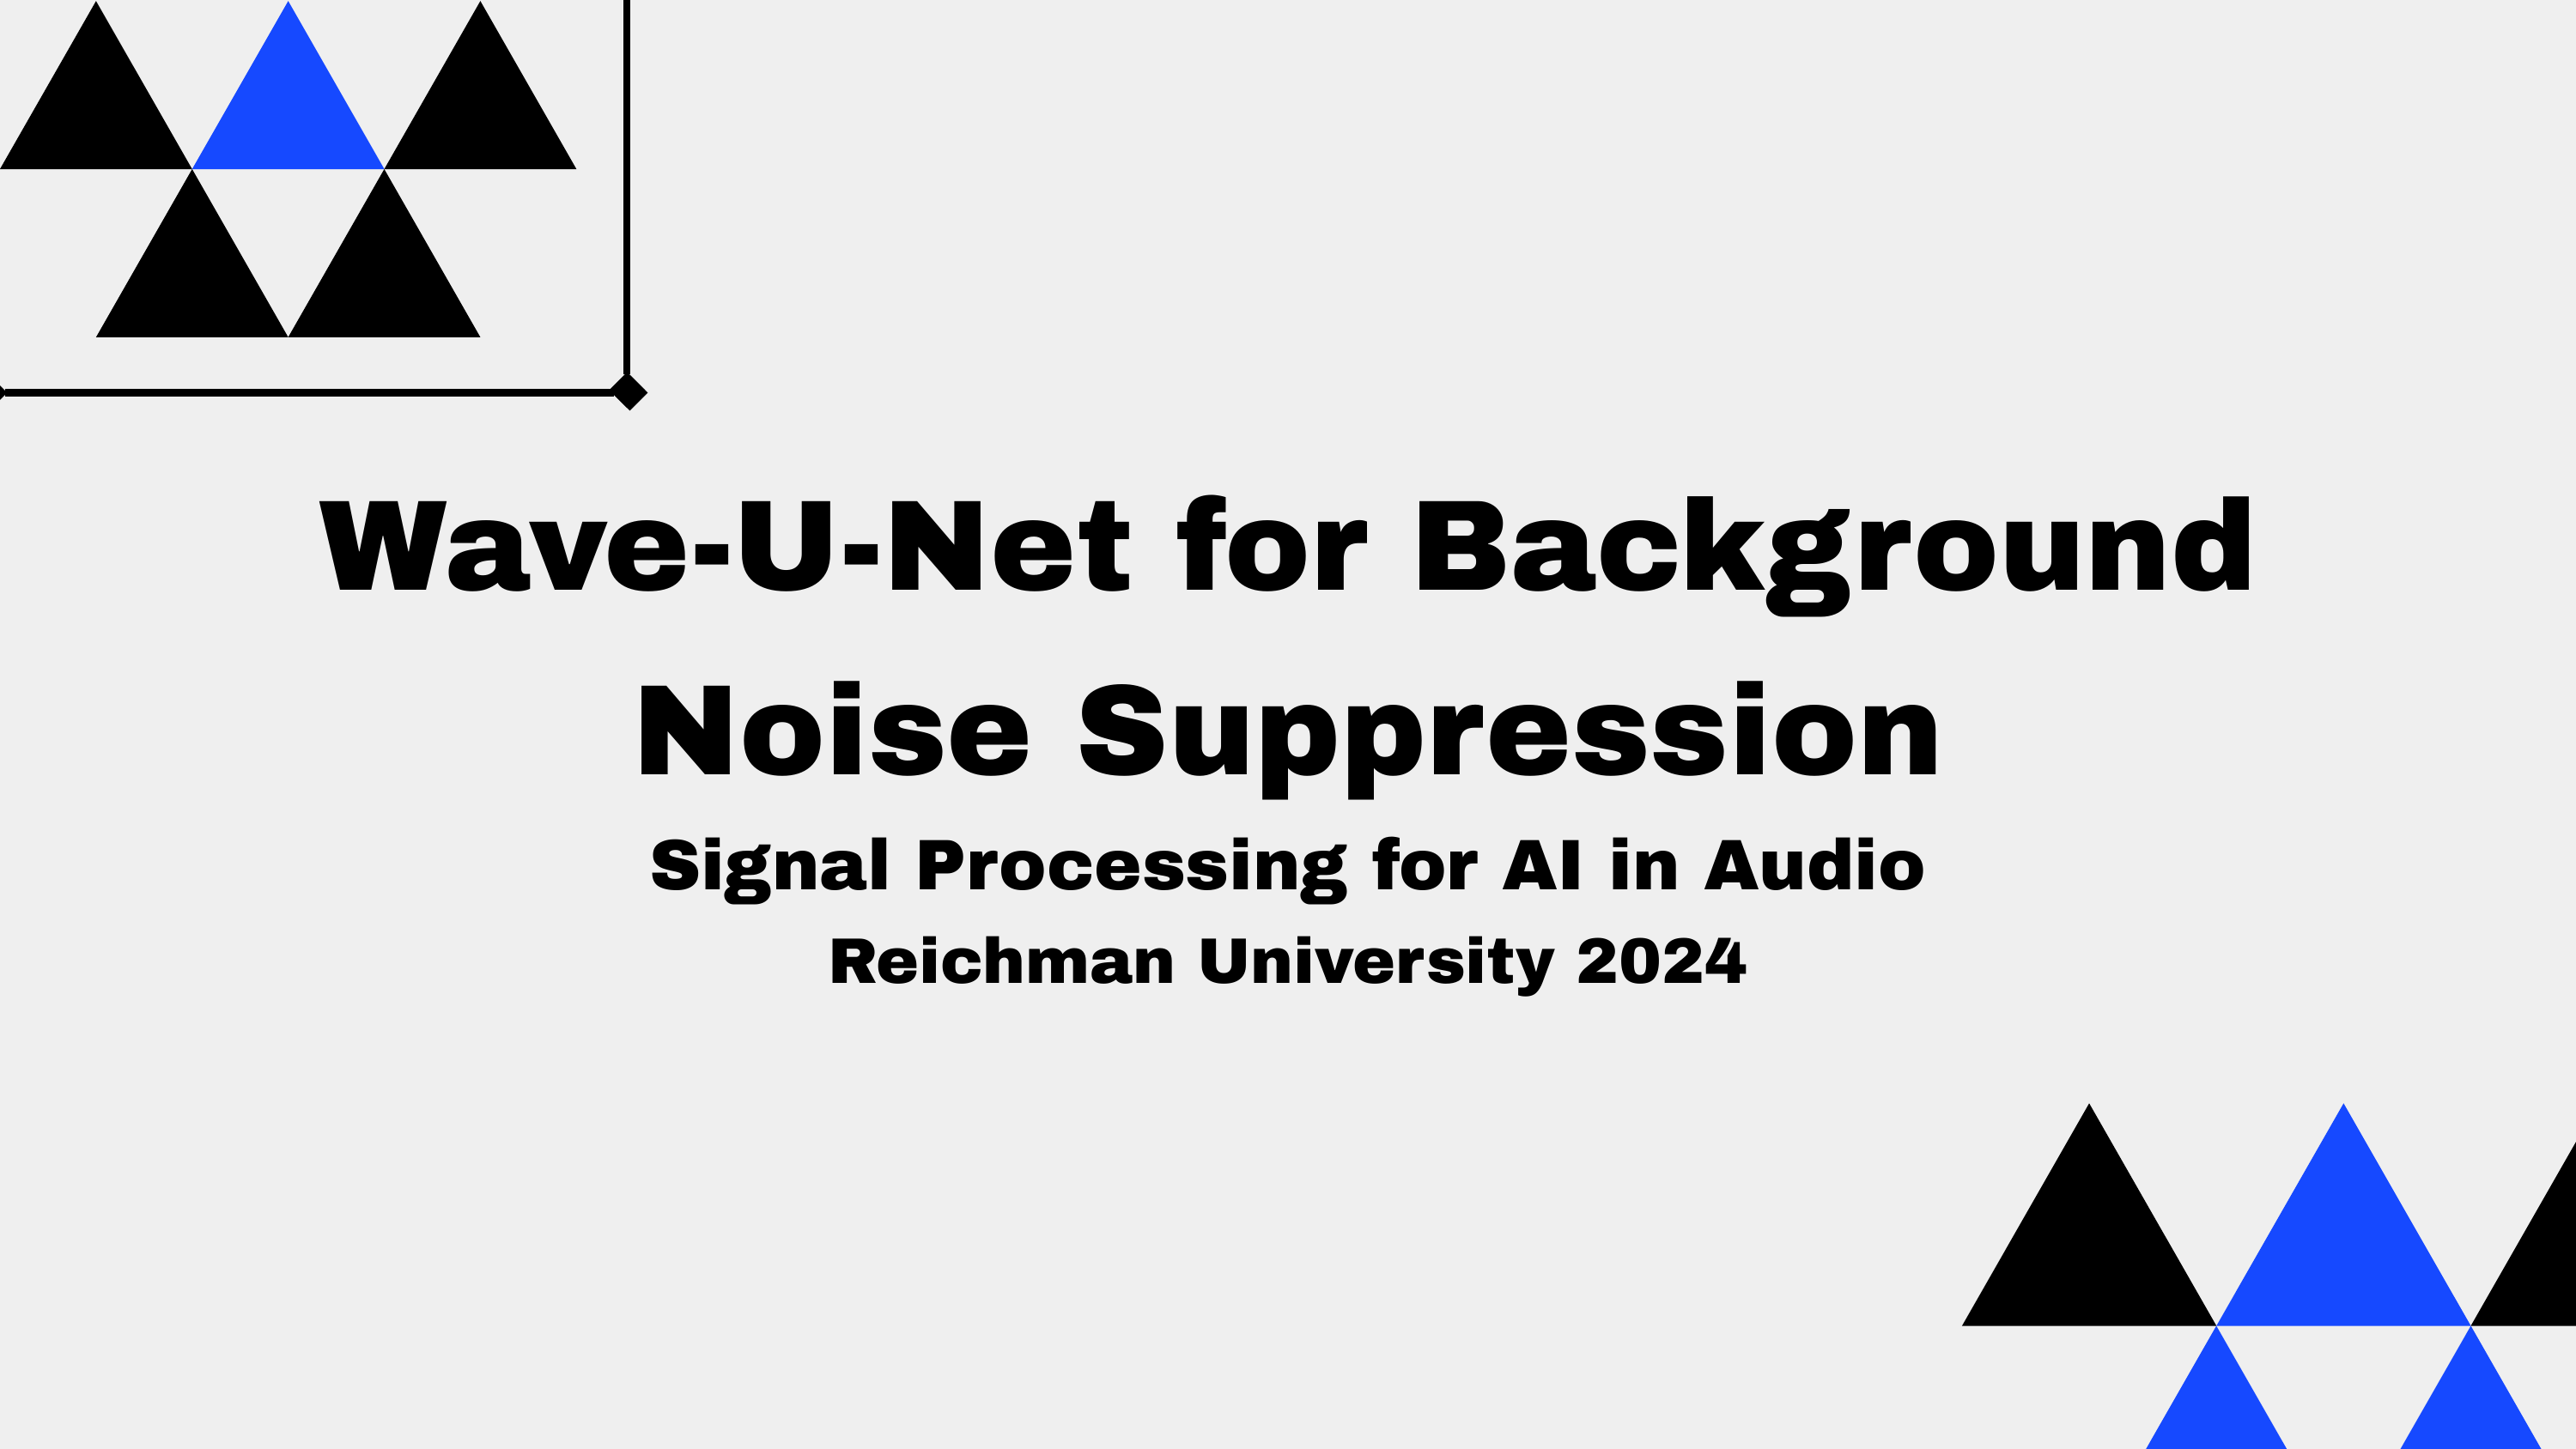

Wave-U-Net for Background Noise Suppression
Signal Processing for AI in Audio
Reichman University 2024